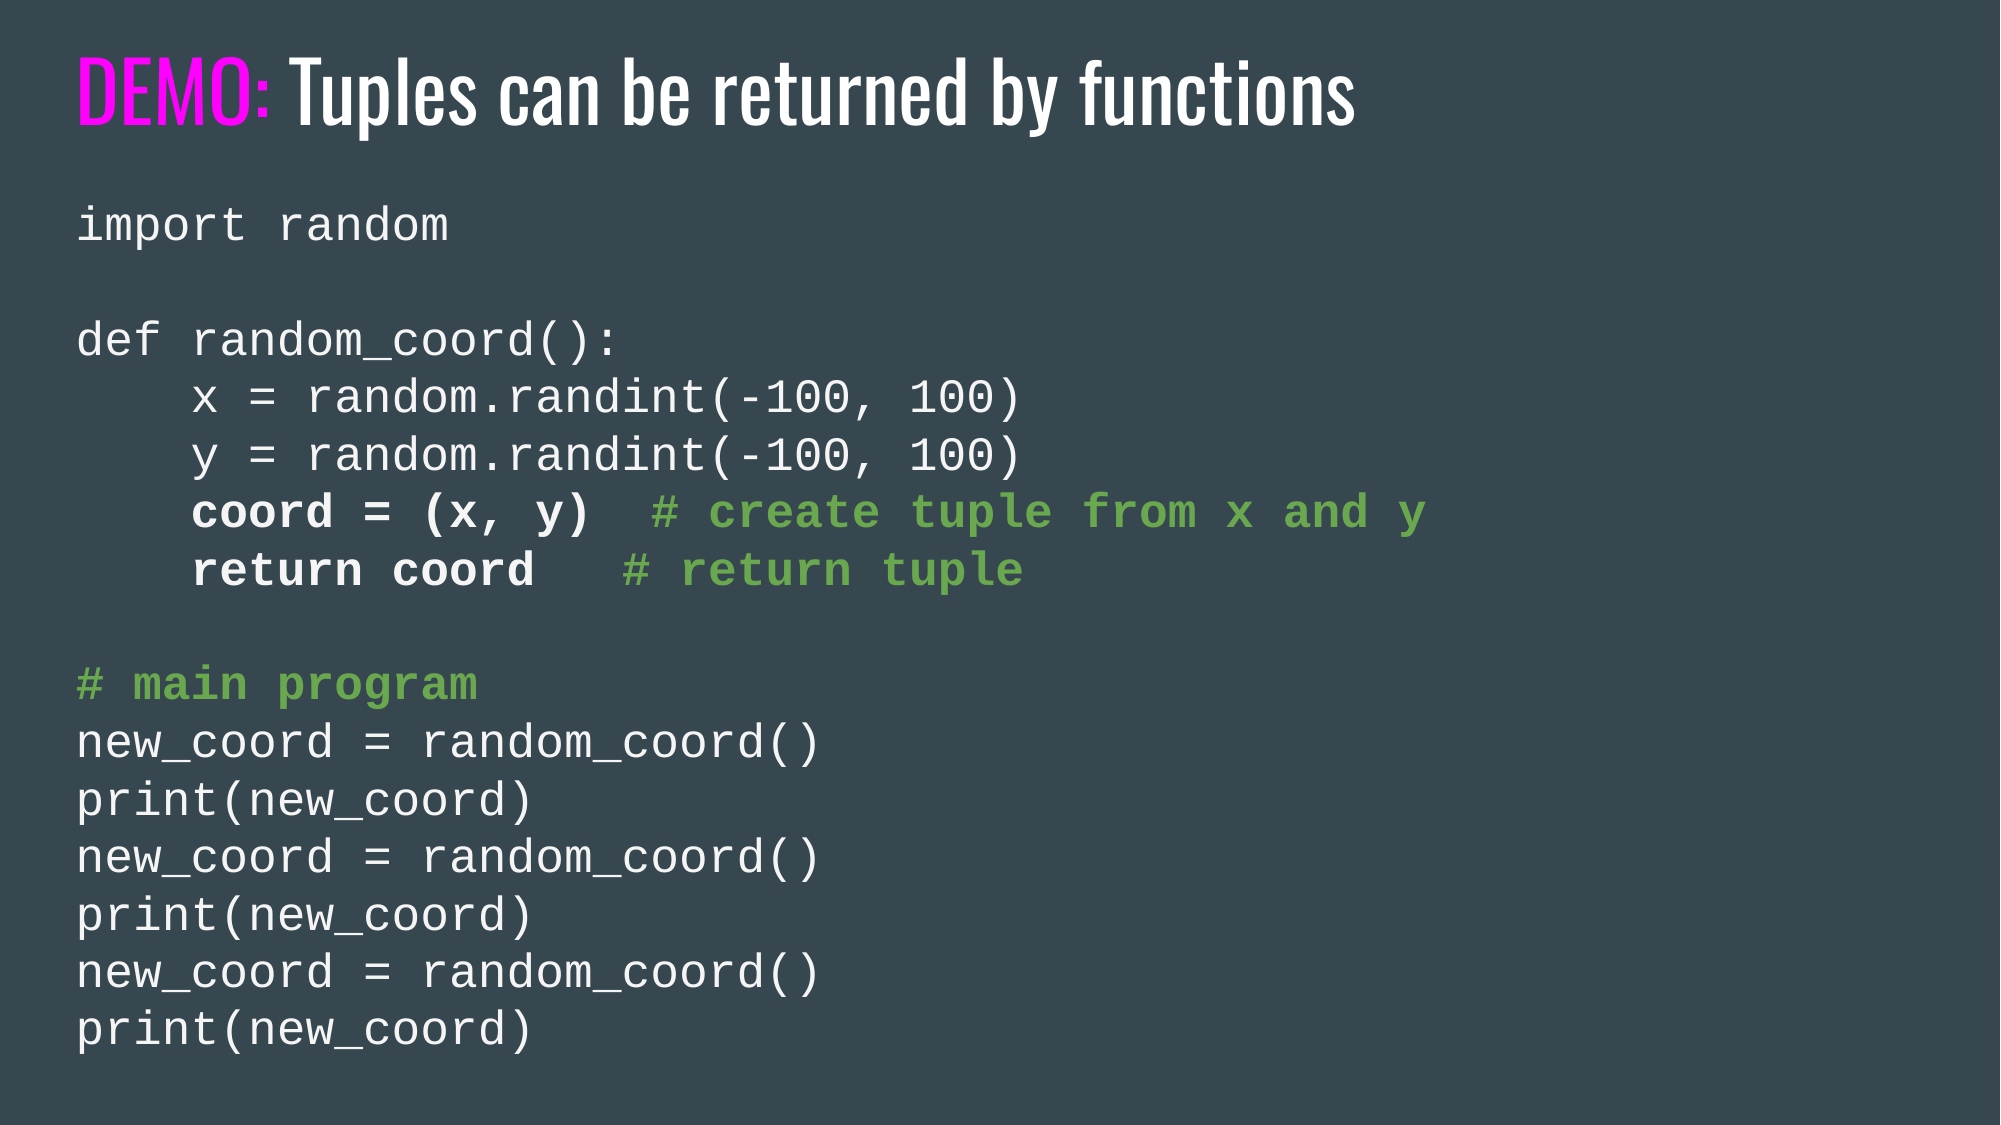

# DEMO: Tuples can be returned by functions
import random

def random_coord():
    x = random.randint(-100, 100)
    y = random.randint(-100, 100)
    coord = (x, y)  # create tuple from x and y
    return coord   # return tuple

# main program
new_coord = random_coord()
print(new_coord)
new_coord = random_coord()
print(new_coord)
new_coord = random_coord()
print(new_coord)